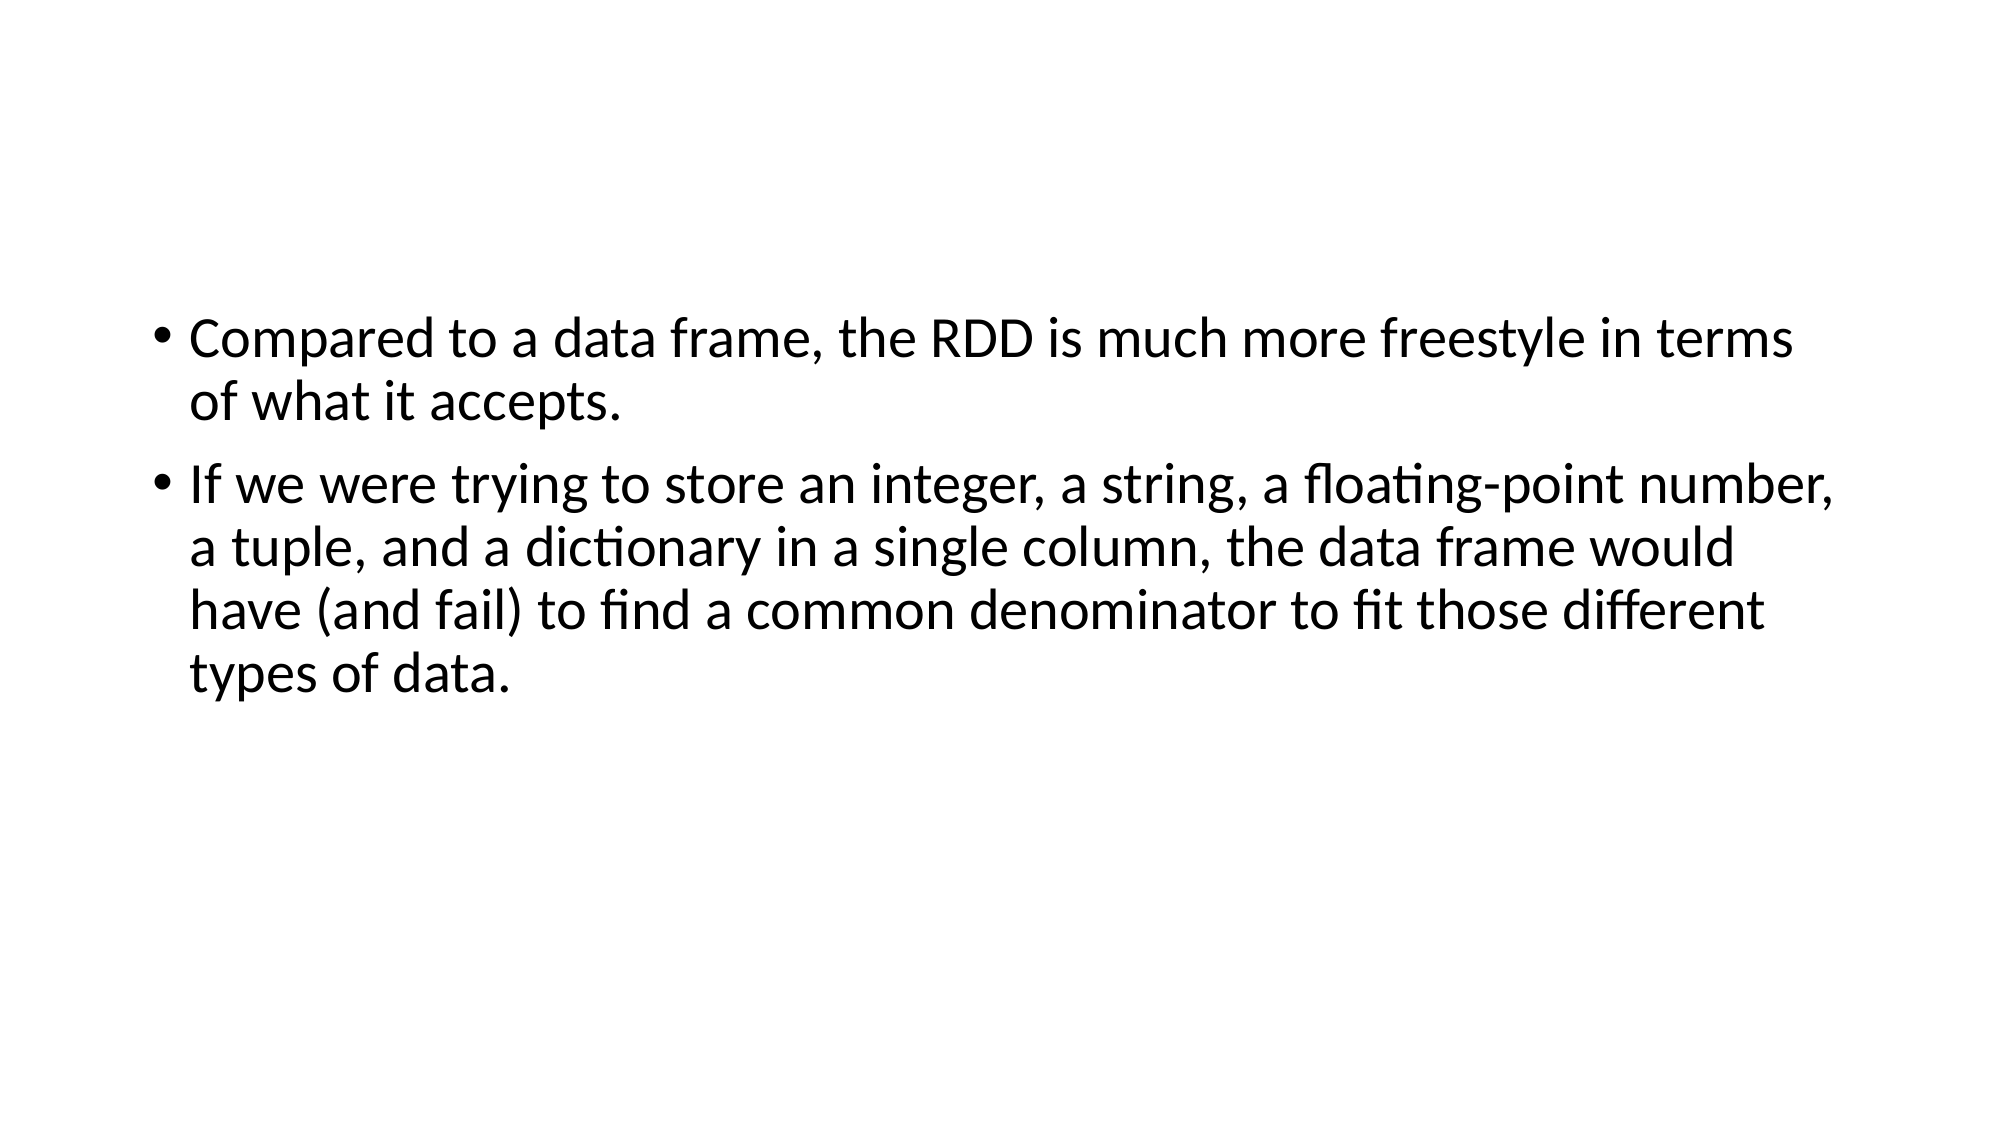

#
Compared to a data frame, the RDD is much more freestyle in terms of what it accepts.
If we were trying to store an integer, a string, a floating-point number, a tuple, and a dictionary in a single column, the data frame would have (and fail) to find a common denominator to fit those different types of data.